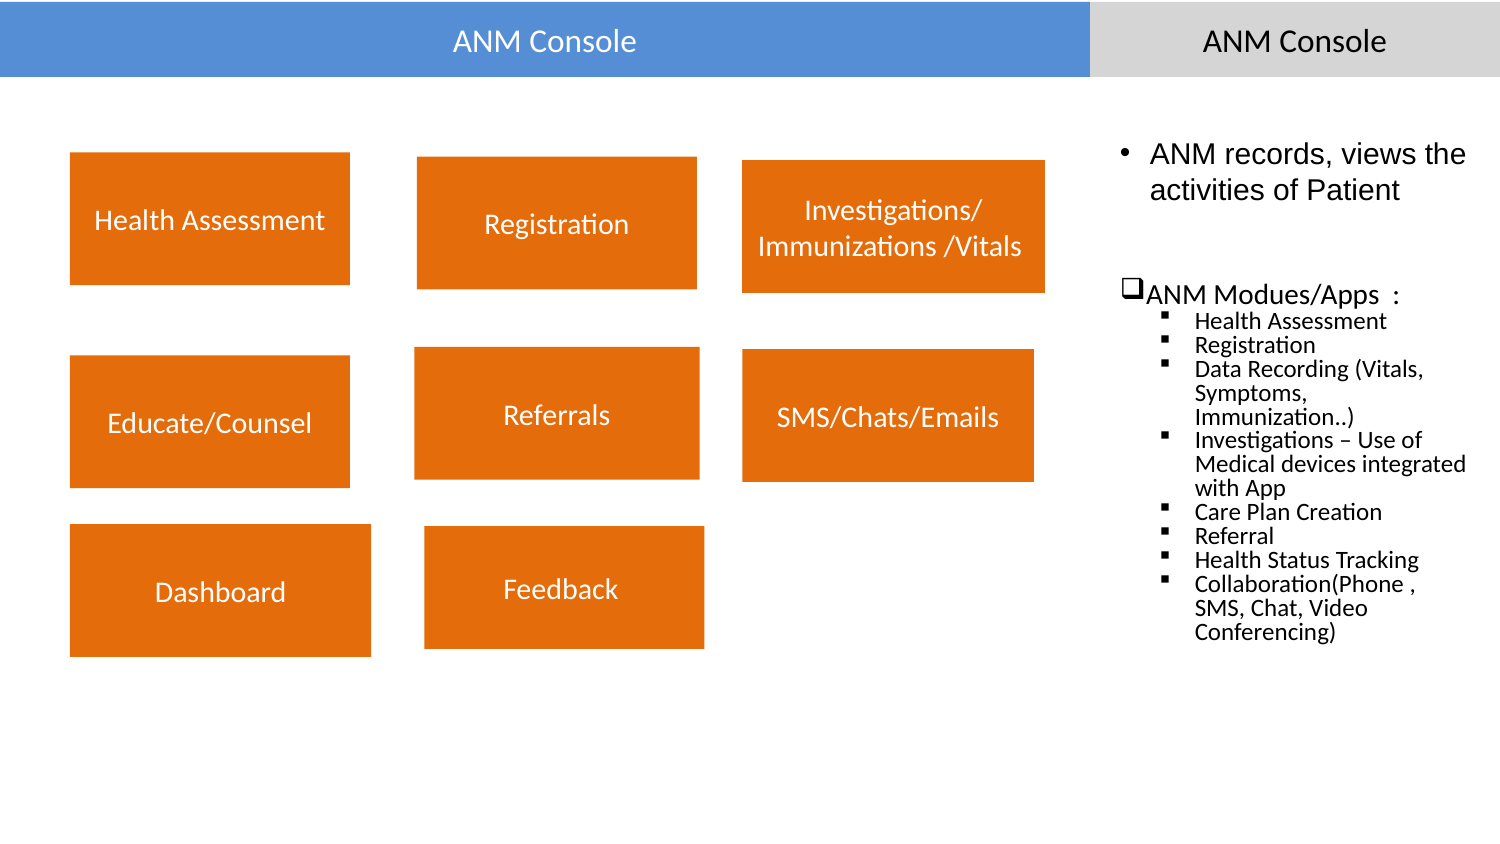

ANM Console

ANM Console
ANM records, views the activities of Patient

ANM Modues/Apps  :
Health Assessment
Registration
Data Recording (Vitals, Symptoms, Immunization..)
Investigations – Use of Medical devices integrated with App
Care Plan Creation
Referral
Health Status Tracking
Collaboration(Phone , SMS, Chat, Video Conferencing)

Health Assessment
Registration
Investigations/Immunizations /Vitals
Referrals
SMS/Chats/Emails
Educate/Counsel
Dashboard
Feedback